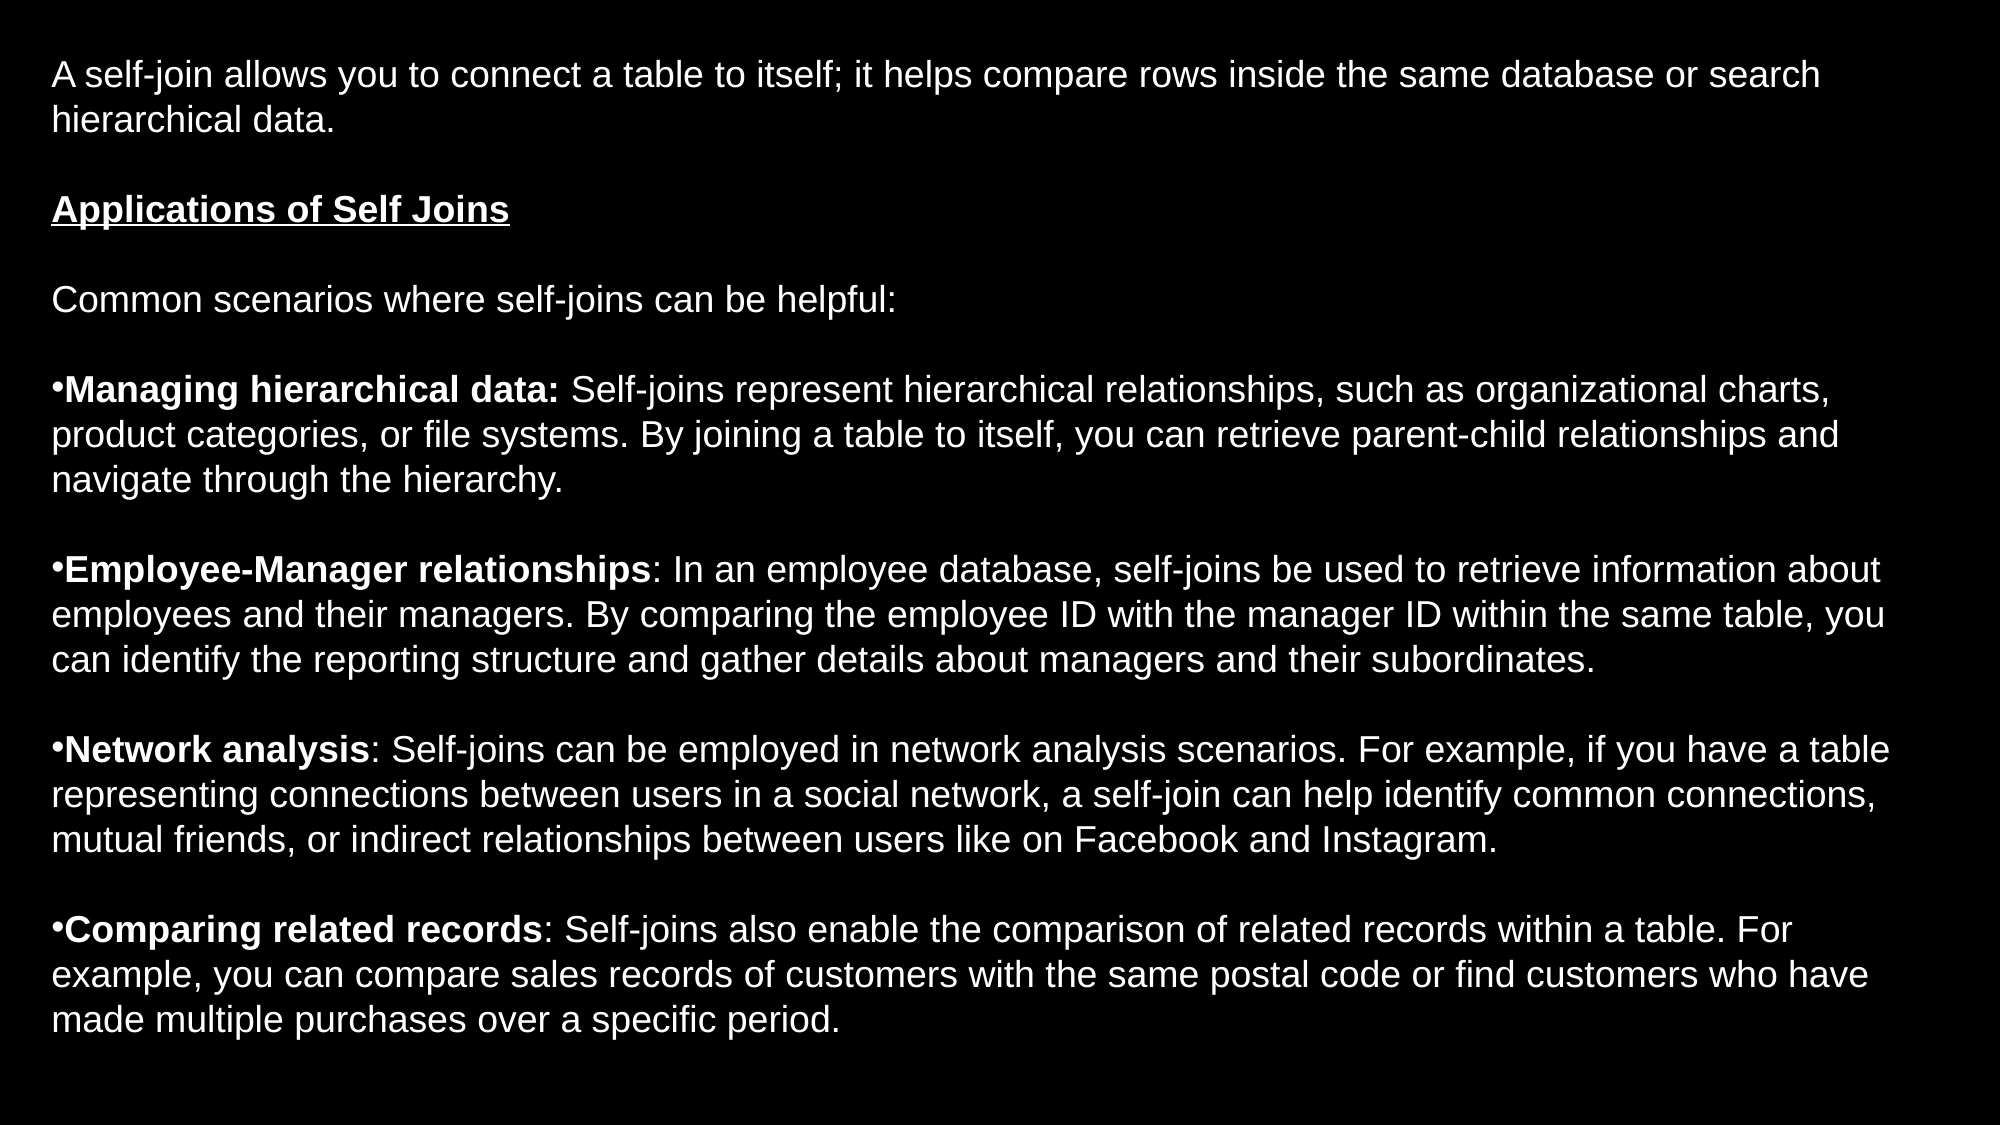

A self-join allows you to connect a table to itself; it helps compare rows inside the same database or search hierarchical data.

Applications of Self Joins

Common scenarios where self-joins can be helpful:

Managing hierarchical data: Self-joins represent hierarchical relationships, such as organizational charts, product categories, or file systems. By joining a table to itself, you can retrieve parent-child relationships and navigate through the hierarchy.

Employee-Manager relationships: In an employee database, self-joins be used to retrieve information about employees and their managers. By comparing the employee ID with the manager ID within the same table, you can identify the reporting structure and gather details about managers and their subordinates.

Network analysis: Self-joins can be employed in network analysis scenarios. For example, if you have a table representing connections between users in a social network, a self-join can help identify common connections, mutual friends, or indirect relationships between users like on Facebook and Instagram.

Comparing related records: Self-joins also enable the comparison of related records within a table. For example, you can compare sales records of customers with the same postal code or find customers who have made multiple purchases over a specific period.